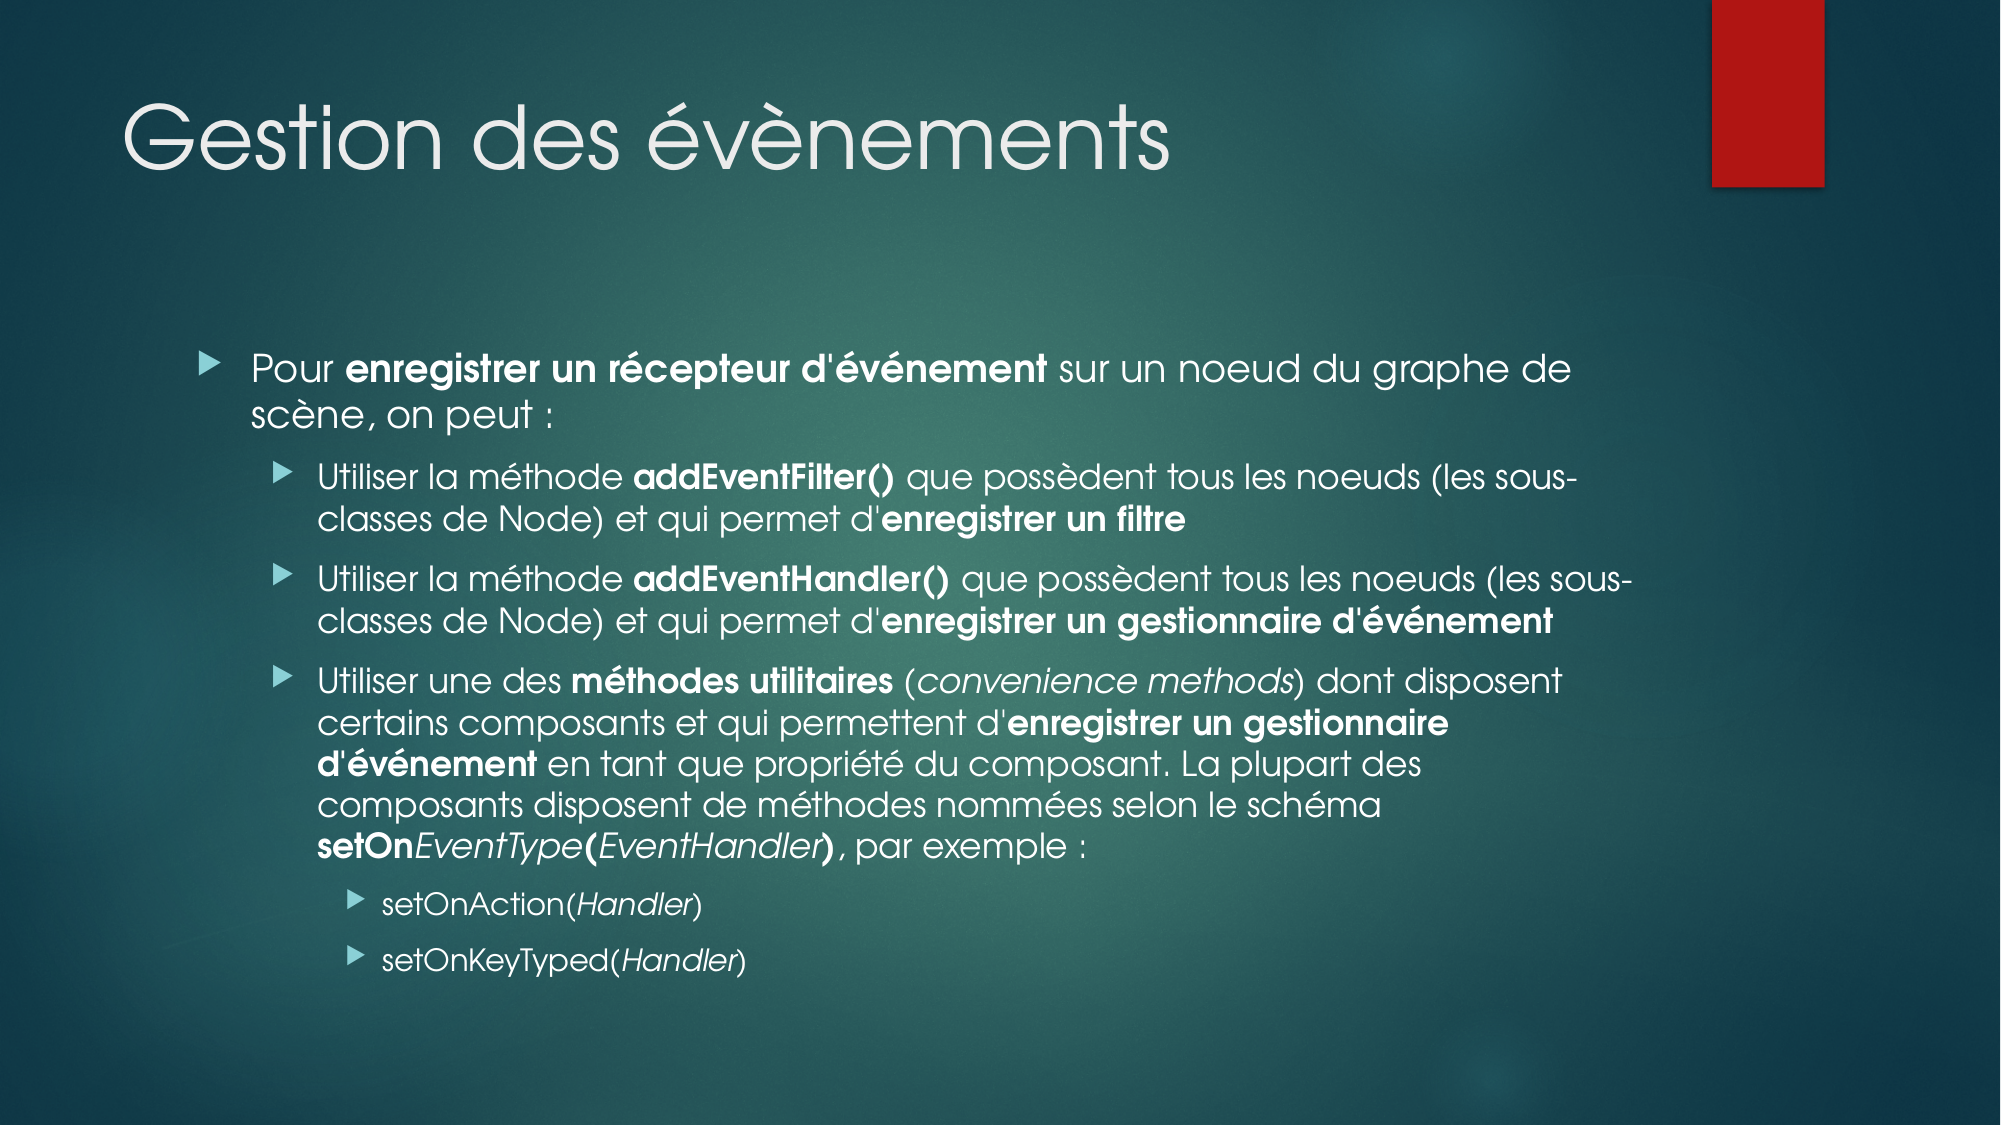

# Gestion des évènements
Pour enregistrer un récepteur d'événement sur un noeud du graphe de scène, on peut :
Utiliser la méthode addEventFilter() que possèdent tous les noeuds (les sous-classes de Node) et qui permet d'enregistrer un filtre
Utiliser la méthode addEventHandler() que possèdent tous les noeuds (les sous-classes de Node) et qui permet d'enregistrer un gestionnaire d'événement
Utiliser une des méthodes utilitaires (convenience methods) dont disposent certains composants et qui permettent d'enregistrer un gestionnaire d'événement en tant que propriété du composant. La plupart des composants disposent de méthodes nommées selon le schéma setOnEventType(EventHandler), par exemple :
setOnAction(Handler)
setOnKeyTyped(Handler)